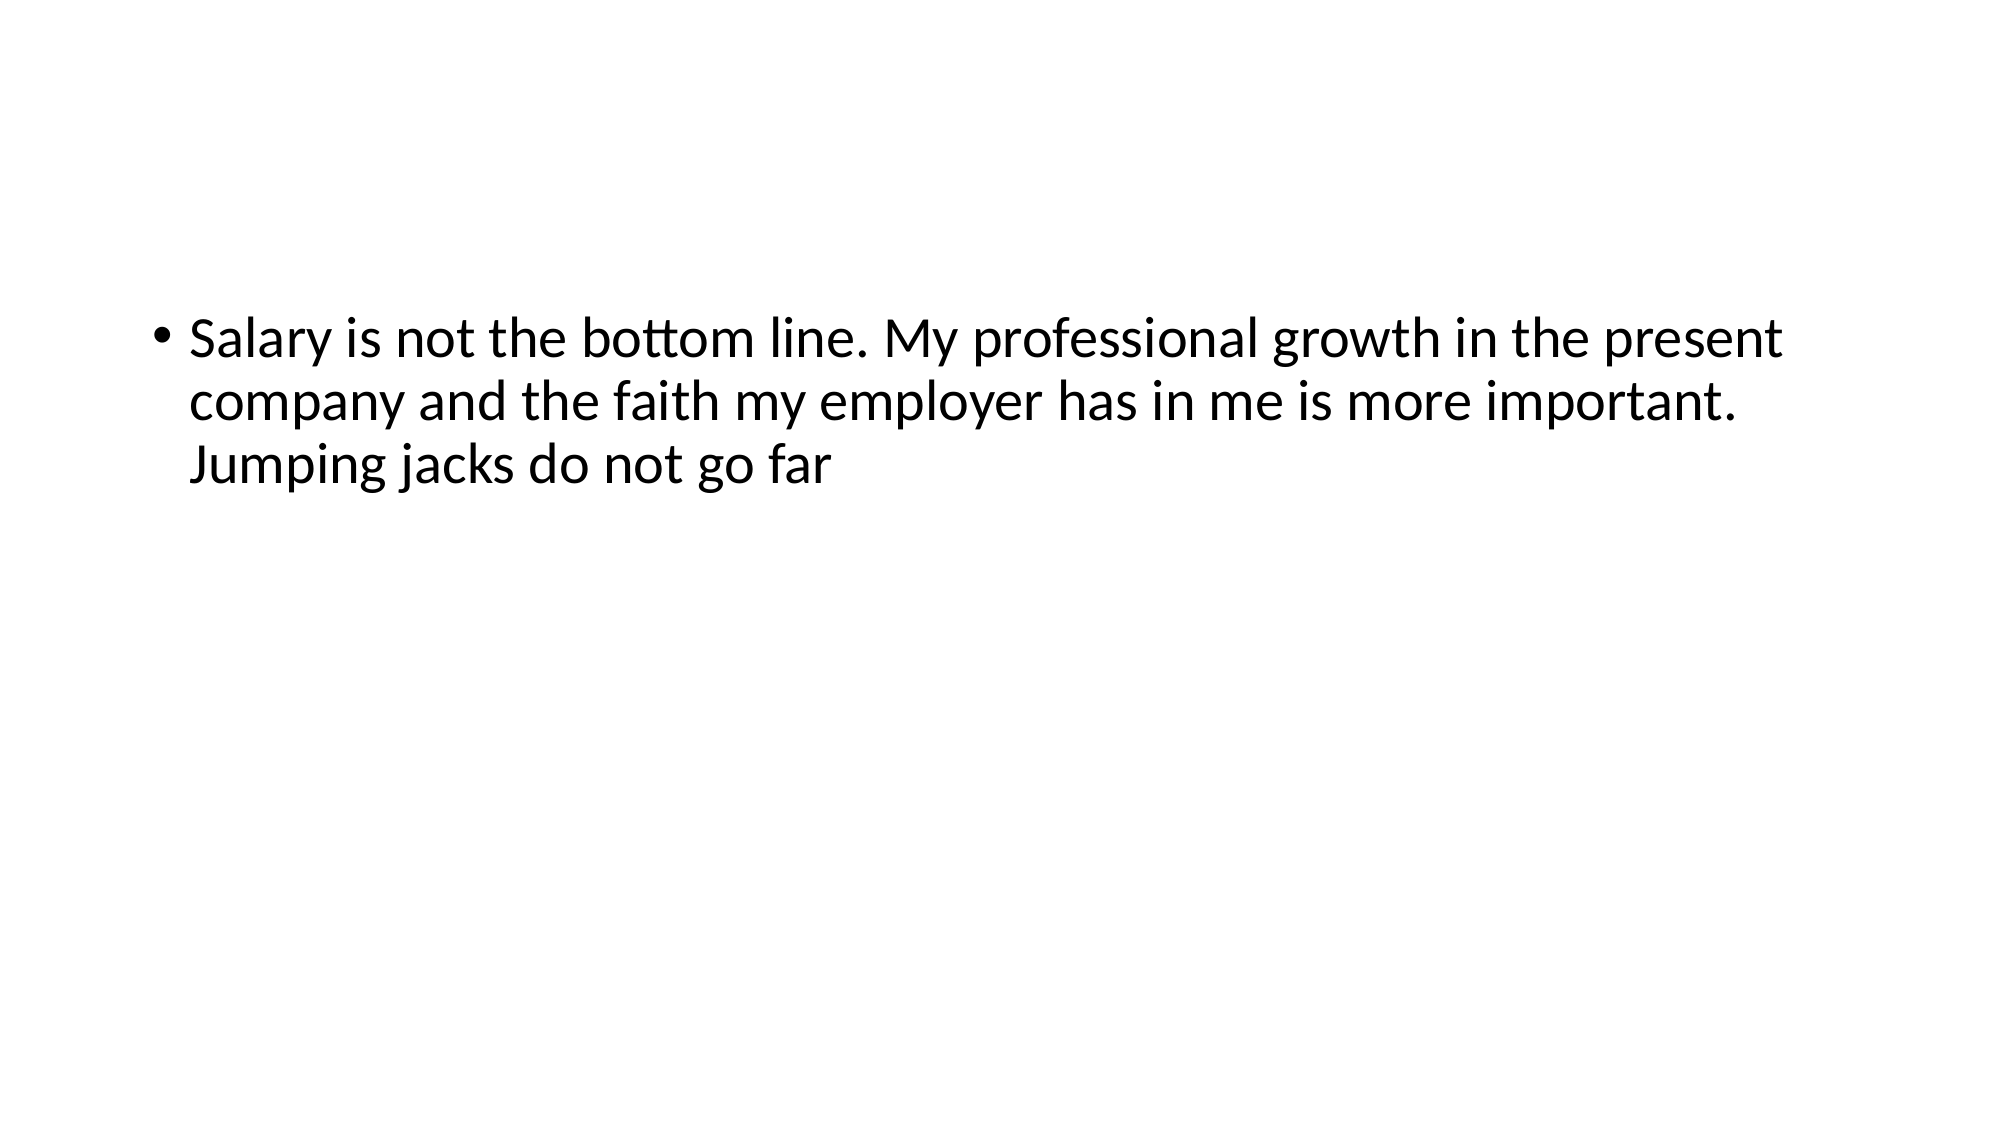

#
Salary is not the bottom line. My professional growth in the present company and the faith my employer has in me is more important. Jumping jacks do not go far